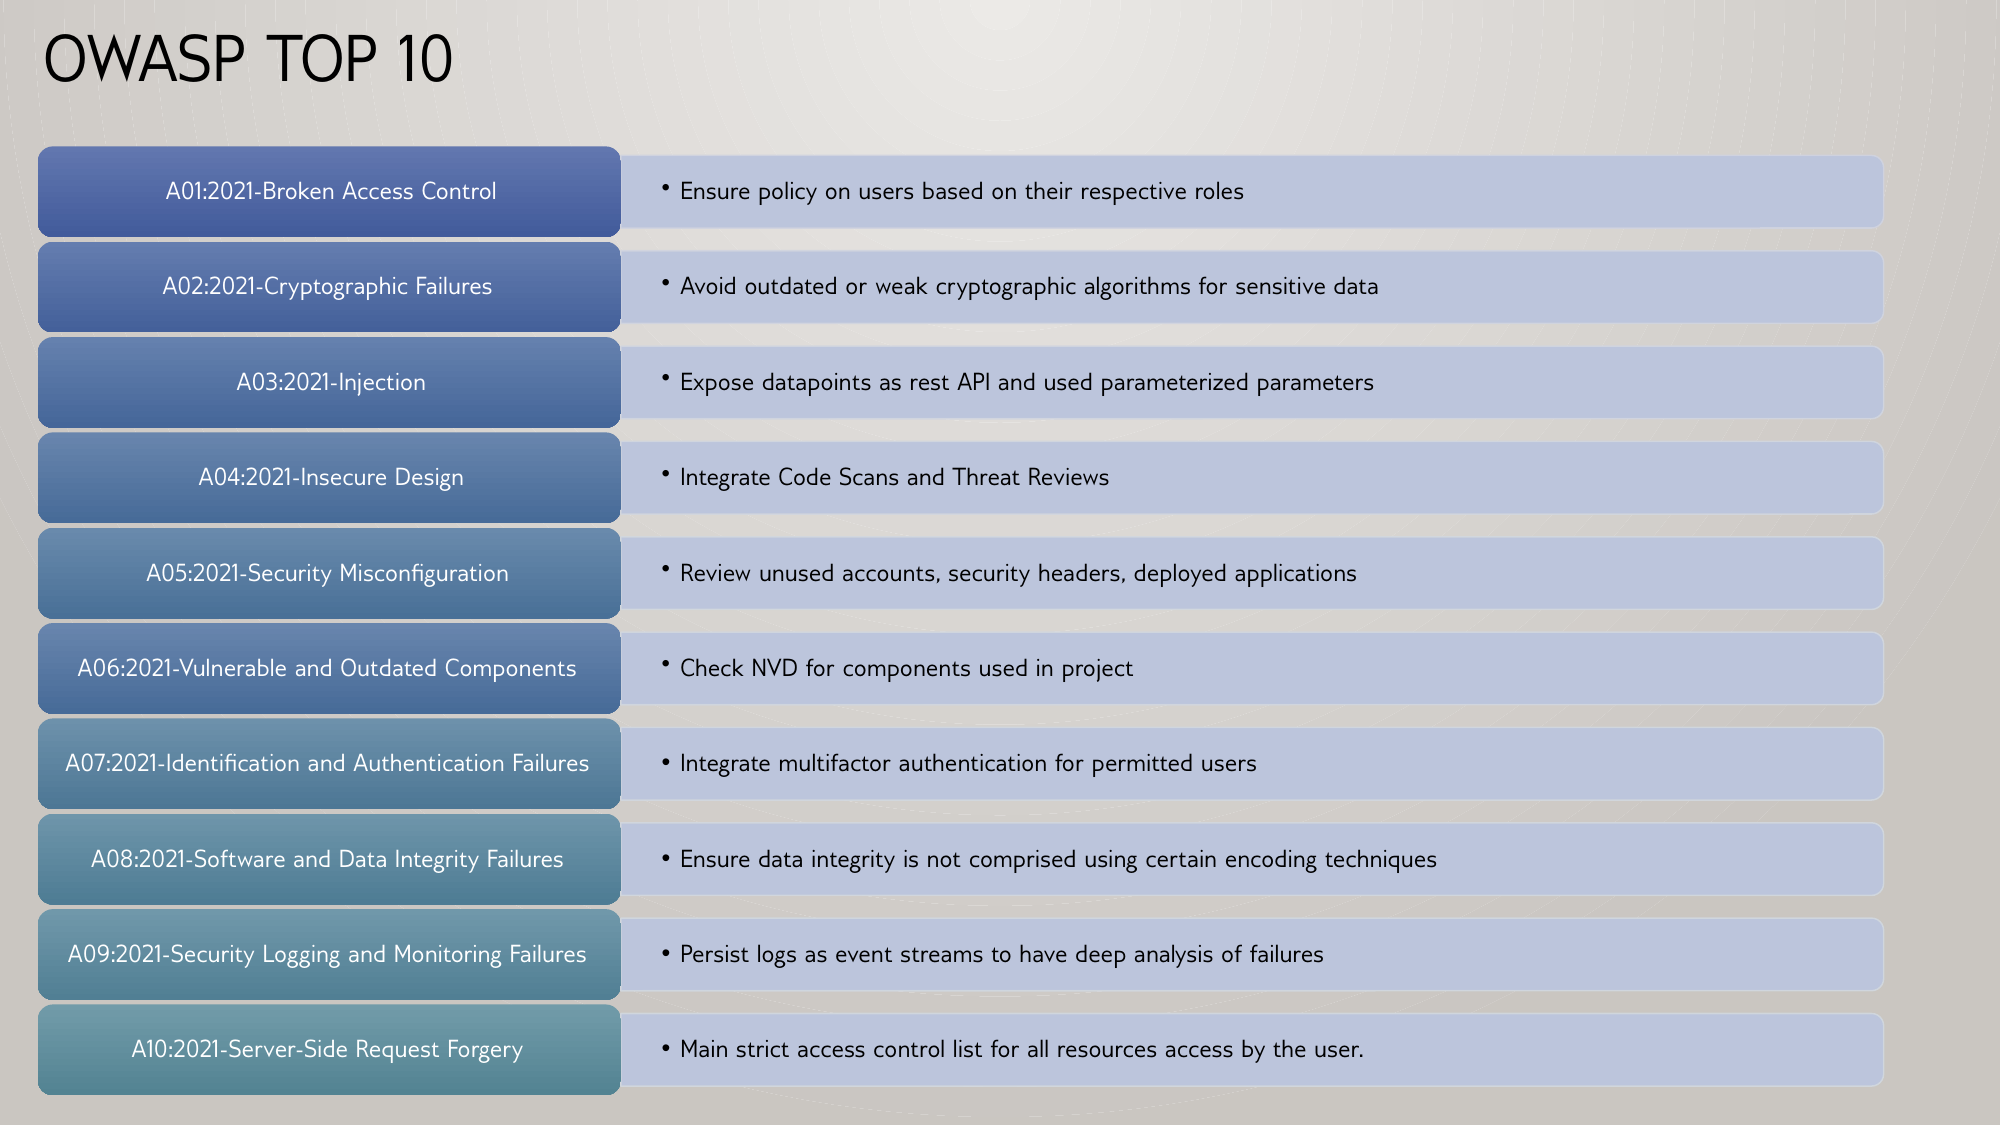

# OWASP TOP 10
Ensure policy on users based on their respective roles
A01:2021-Broken Access Control
Avoid outdated or weak cryptographic algorithms for sensitive data
A02:2021-Cryptographic Failures
Expose datapoints as rest API and used parameterized parameters
A03:2021-Injection
Integrate Code Scans and Threat Reviews
A04:2021-Insecure Design
Review unused accounts, security headers, deployed applications
A05:2021-Security Misconfiguration
Check NVD for components used in project
A06:2021-Vulnerable and Outdated Components
Integrate multifactor authentication for permitted users
A07:2021-Identification and Authentication Failures
Ensure data integrity is not comprised using certain encoding techniques
A08:2021-Software and Data Integrity Failures
Persist logs as event streams to have deep analysis of failures
A09:2021-Security Logging and Monitoring Failures
Main strict access control list for all resources access by the user.
A10:2021-Server-Side Request Forgery